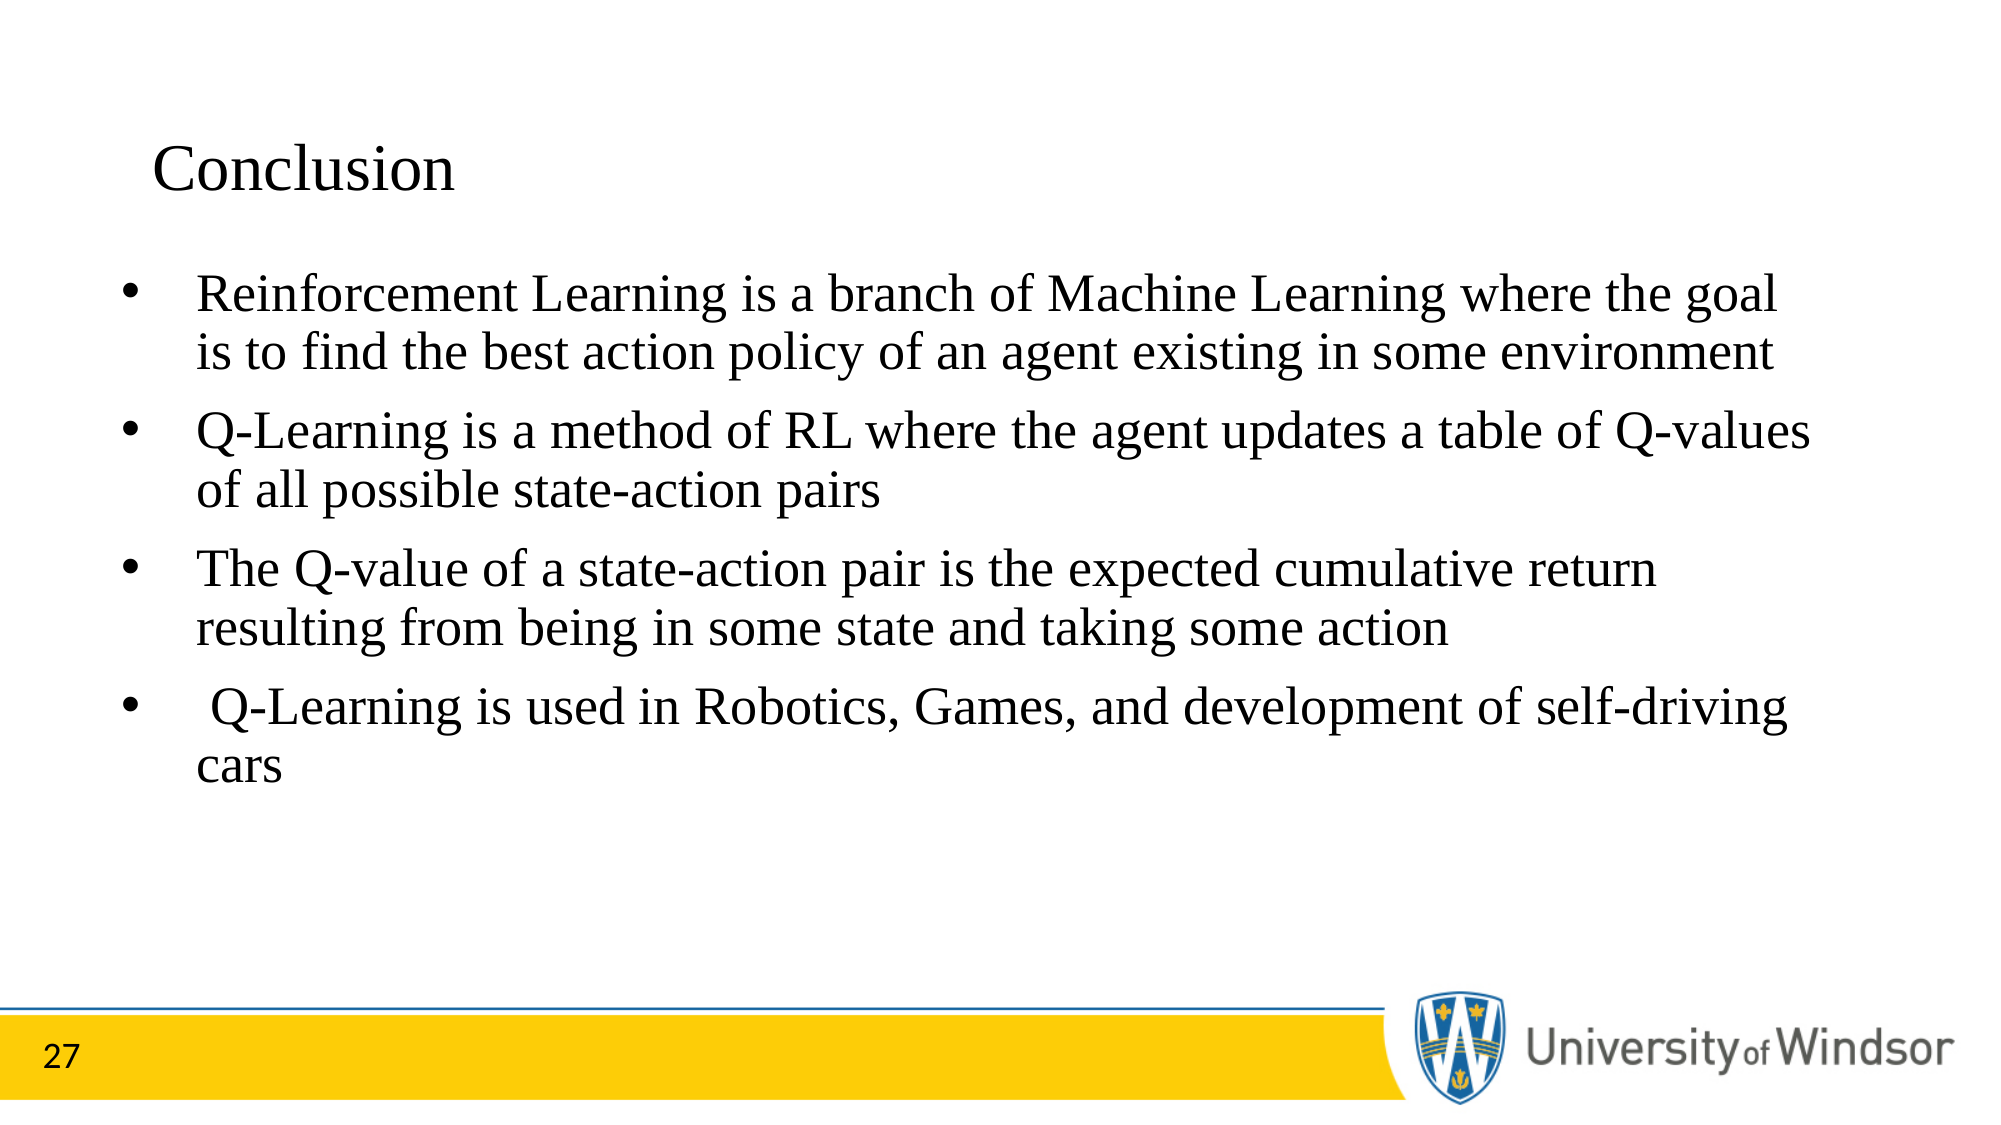

Conclusion
Reinforcement Learning is a branch of Machine Learning where the goal is to find the best action policy of an agent existing in some environment
Q-Learning is a method of RL where the agent updates a table of Q-values of all possible state-action pairs
The Q-value of a state-action pair is the expected cumulative return resulting from being in some state and taking some action
 Q-Learning is used in Robotics, Games, and development of self-driving cars
27